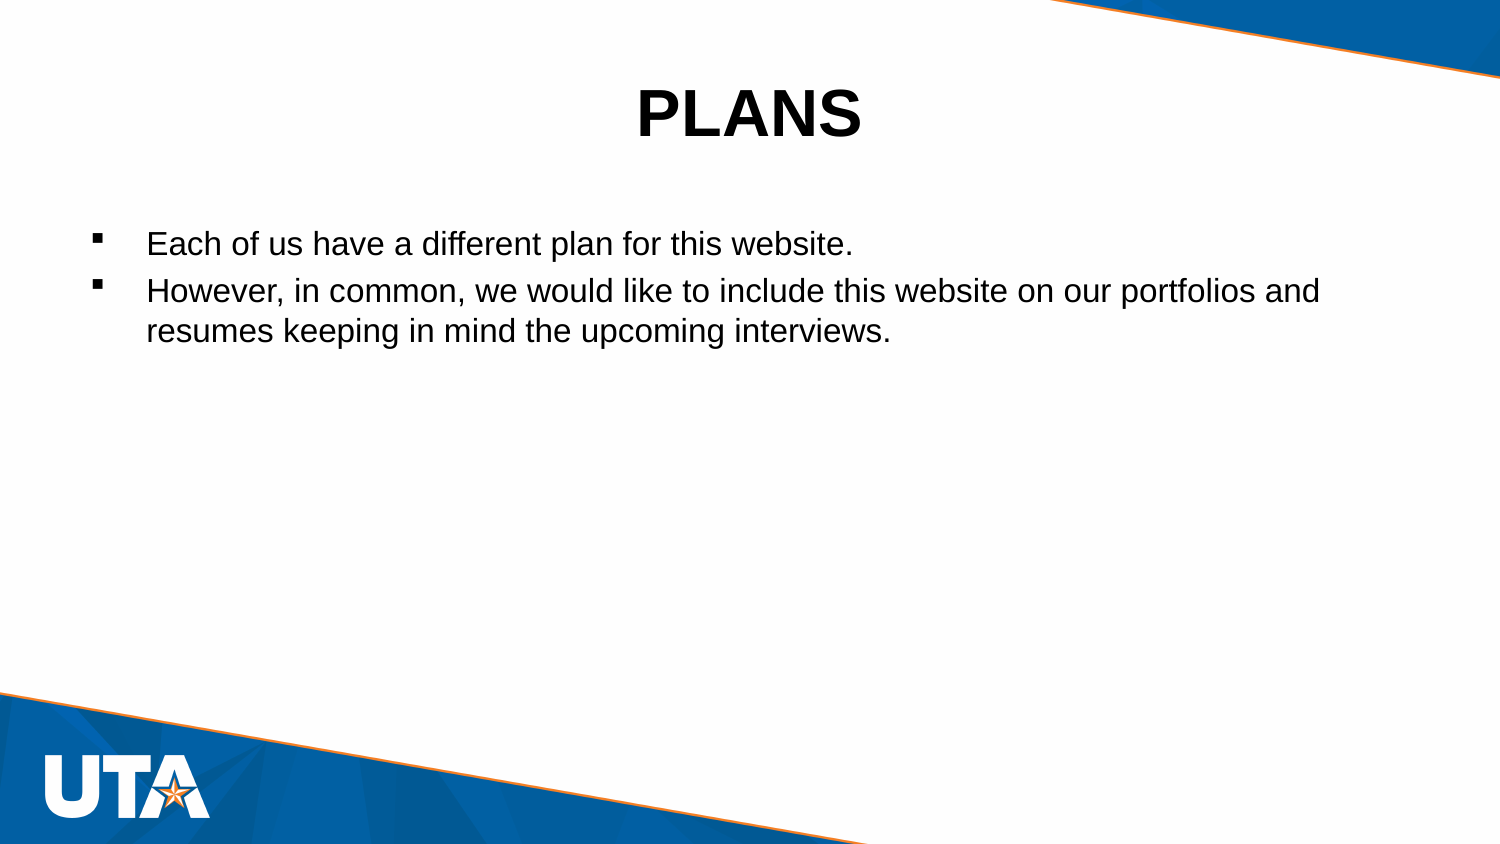

# PLANS
Each of us have a different plan for this website.
However, in common, we would like to include this website on our portfolios and resumes keeping in mind the upcoming interviews.